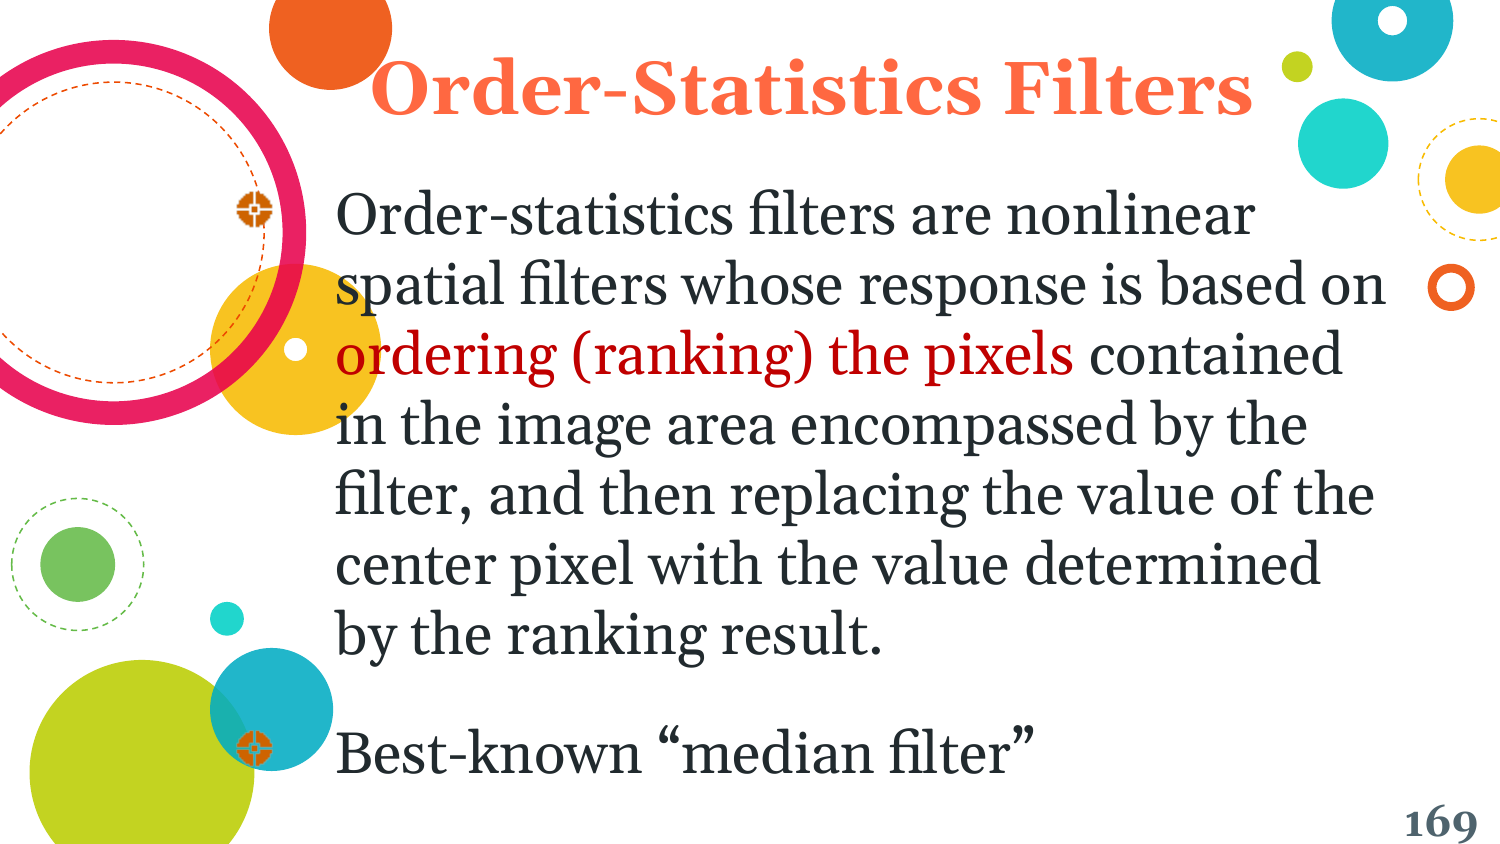

Order-Statistics Filters
Order-statistics filters are nonlinear spatial filters whose response is based on ordering (ranking) the pixels contained in the image area encompassed by the filter, and then replacing the value of the center pixel with the value determined by the ranking result.
Best-known “median filter”
169